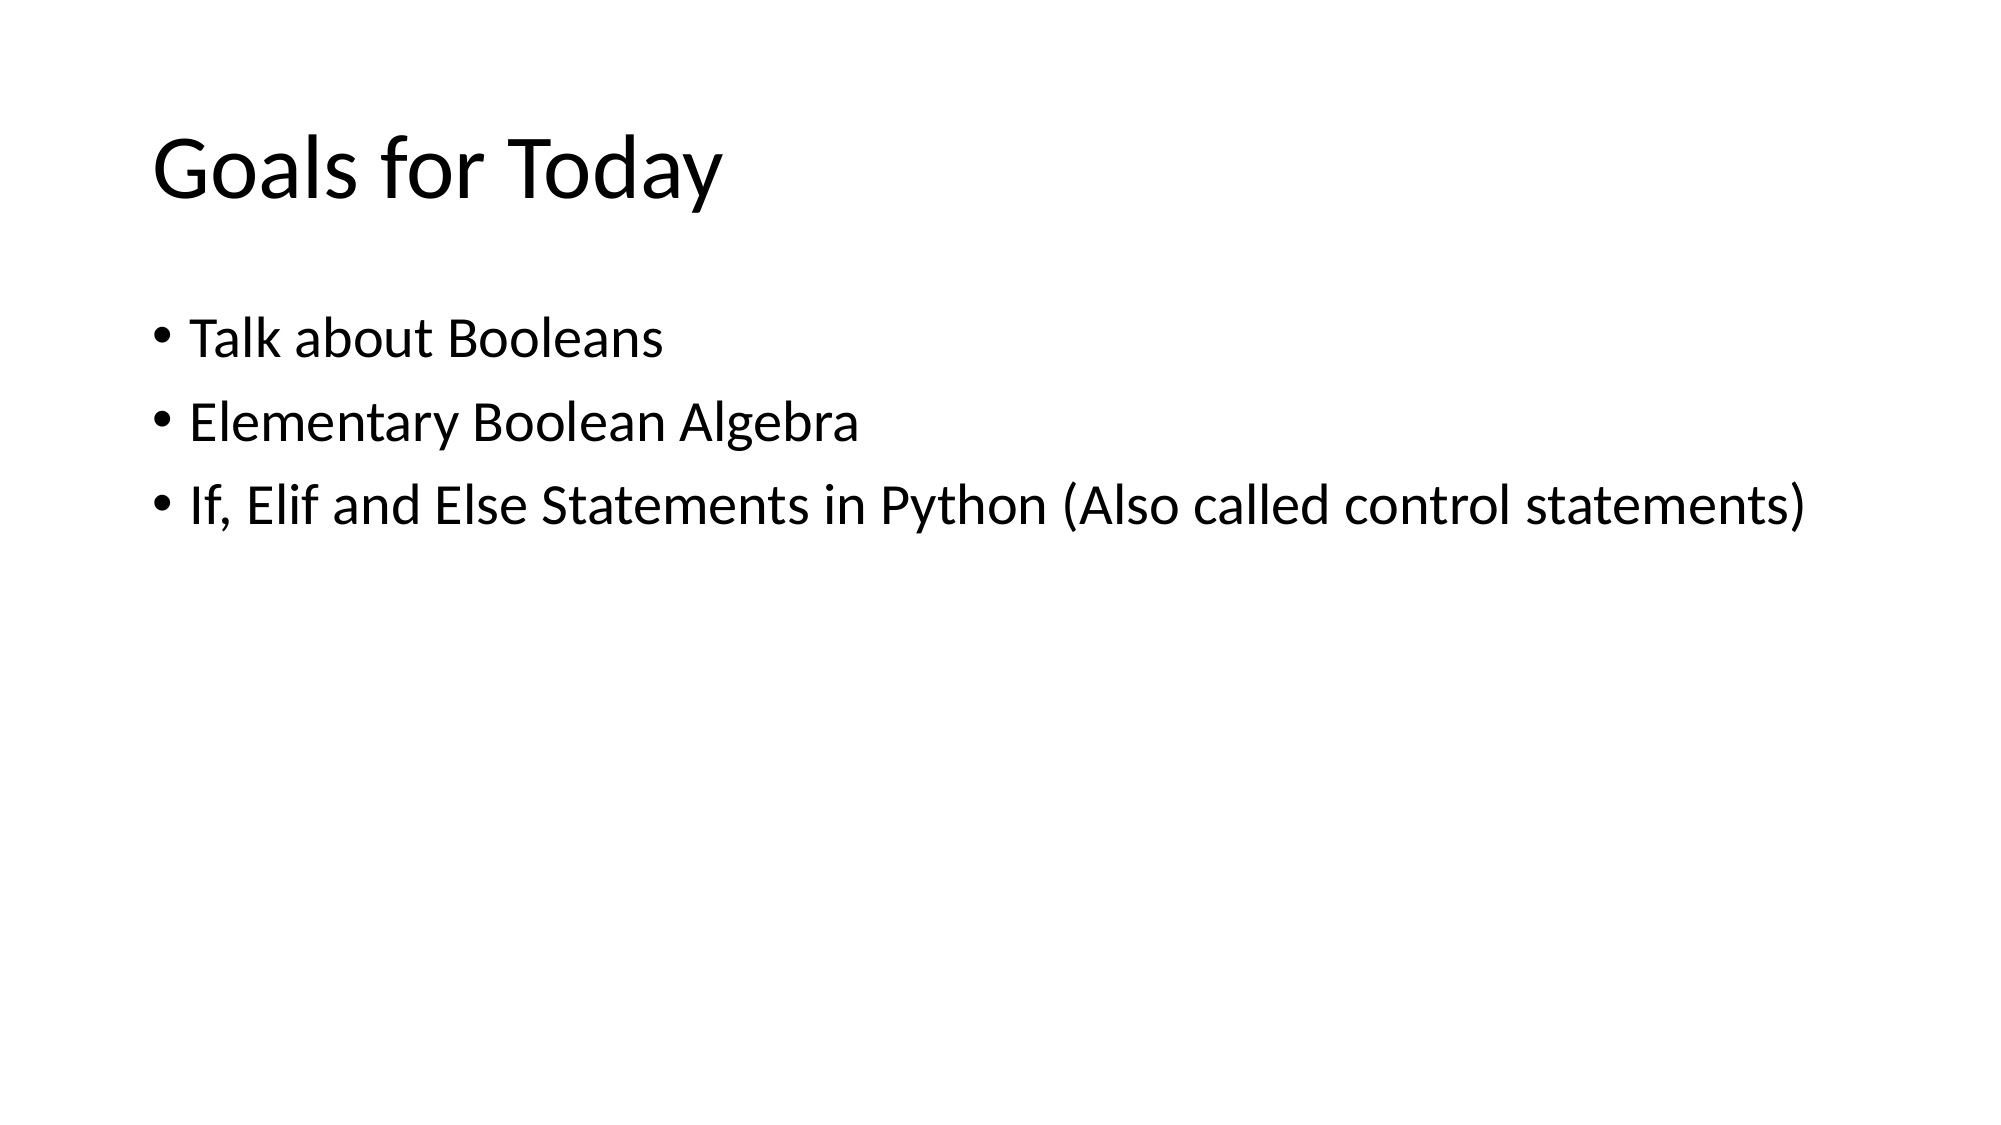

# Goals for Today
Talk about Booleans
Elementary Boolean Algebra
If, Elif and Else Statements in Python (Also called control statements)